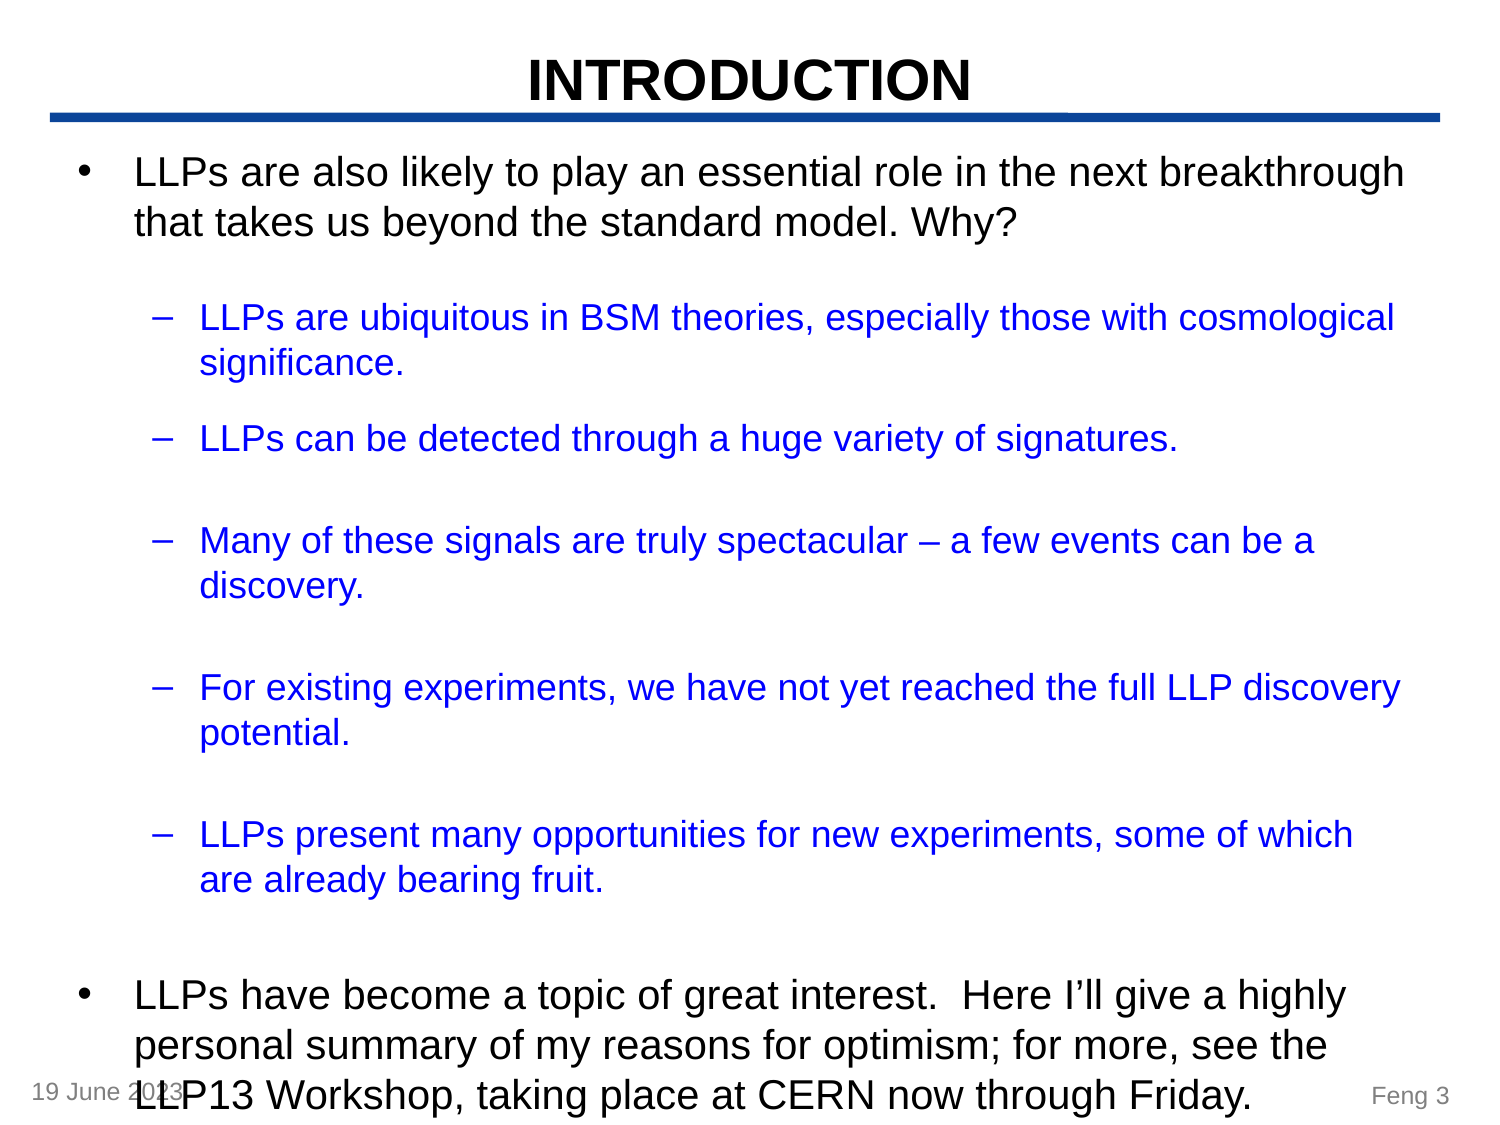

# INTRODUCTION
LLPs are also likely to play an essential role in the next breakthrough that takes us beyond the standard model. Why?

LLPs are ubiquitous in BSM theories, especially those with cosmological significance.

LLPs can be detected through a huge variety of signatures.

Many of these signals are truly spectacular – a few events can be a discovery.

For existing experiments, we have not yet reached the full LLP discovery potential.

LLPs present many opportunities for new experiments, some of which are already bearing fruit.

LLPs have become a topic of great interest.  Here I’ll give a highly personal summary of my reasons for optimism; for more, see the LLP13 Workshop, taking place at CERN now through Friday.